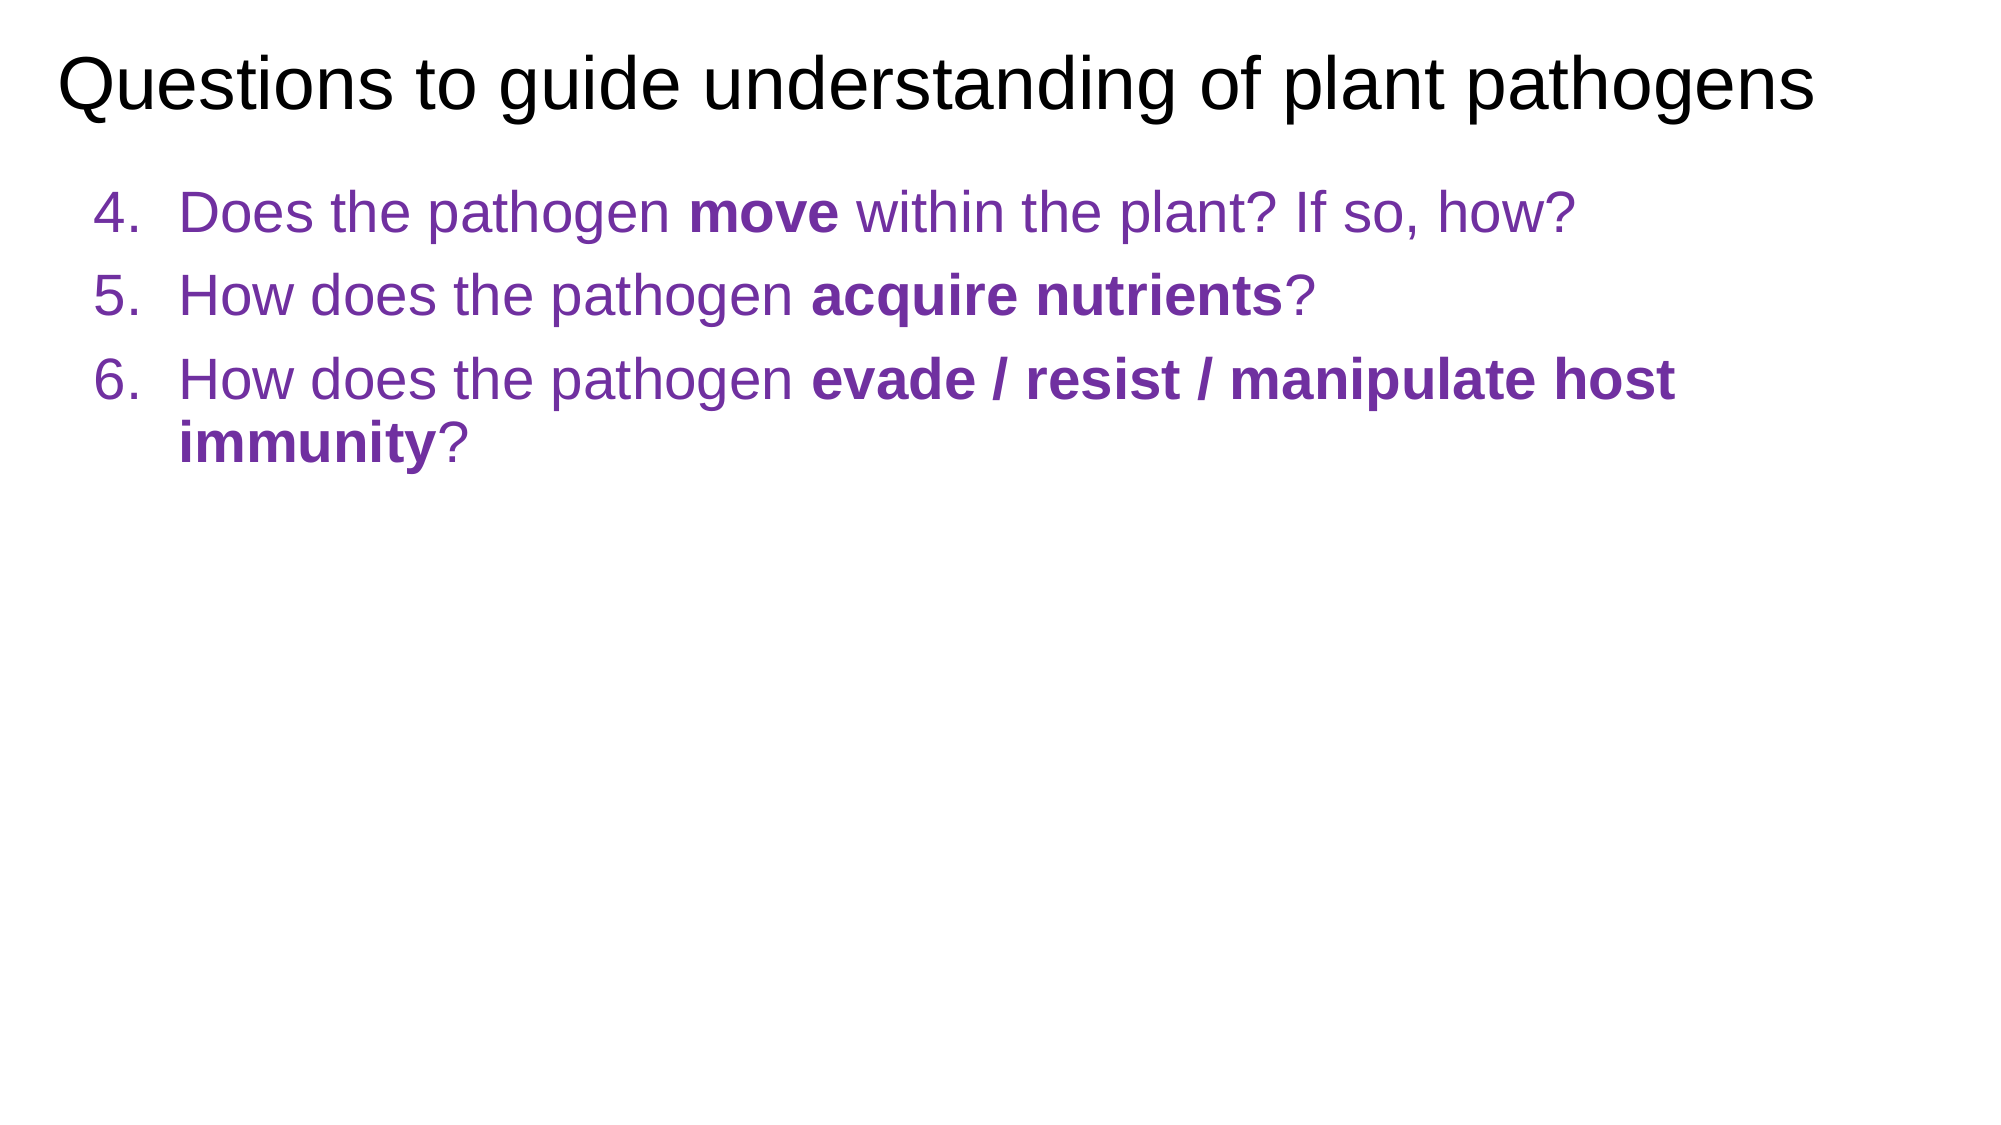

# Questions to guide understanding of plant pathogens
Does the pathogen move within the plant? If so, how?
How does the pathogen acquire nutrients?
How does the pathogen evade / resist / manipulate host immunity?